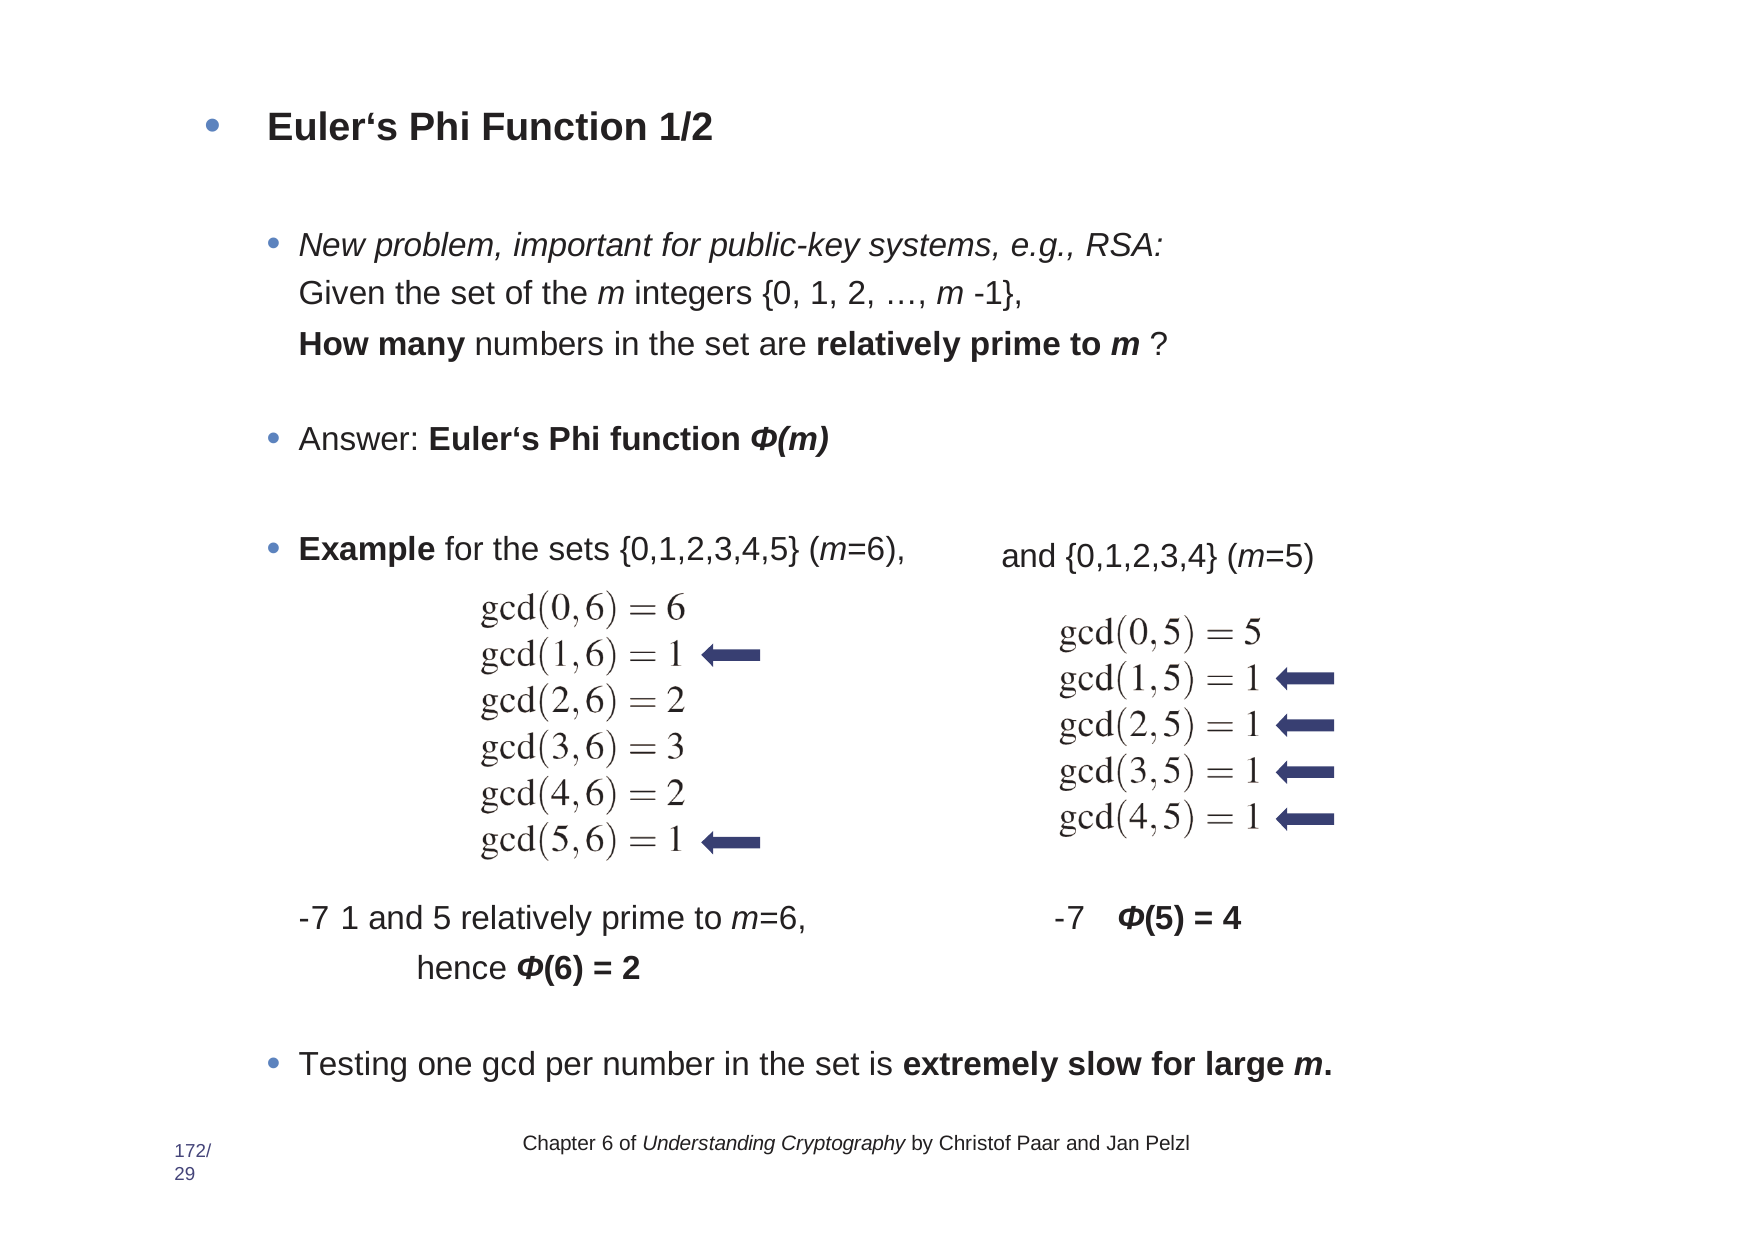

Euler‘s Phi Function 1/2
New problem, important for public-key systems, e.g., RSA:
Given the set of the m integers {0, 1, 2, …, m -1},

How many numbers in the set are relatively prime to m ?

Answer: Euler‘s Phi function Φ(m)
Example for the sets {0,1,2,3,4,5} (m=6),
and {0,1,2,3,4} (m=5)

-7 1 and 5 relatively prime to m=6, hence Φ(6) = 2
-7	Φ(5) = 4
Testing one gcd per number in the set is extremely slow for large m.
Chapter 6 of Understanding Cryptography by Christof Paar and Jan Pelzl
172/29